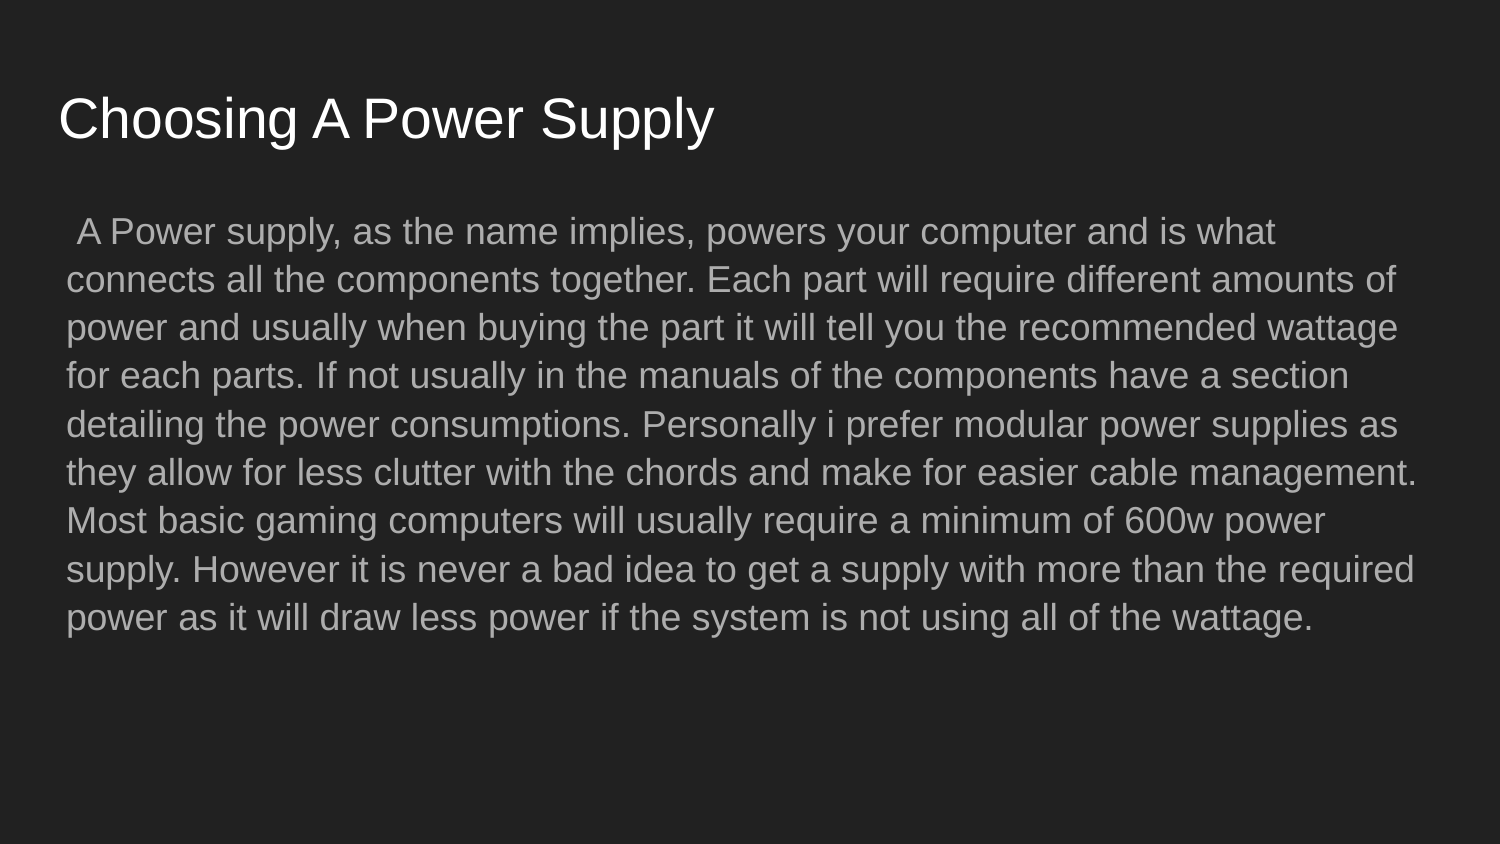

# Choosing A Power Supply
 A Power supply, as the name implies, powers your computer and is what connects all the components together. Each part will require different amounts of power and usually when buying the part it will tell you the recommended wattage for each parts. If not usually in the manuals of the components have a section detailing the power consumptions. Personally i prefer modular power supplies as they allow for less clutter with the chords and make for easier cable management. Most basic gaming computers will usually require a minimum of 600w power supply. However it is never a bad idea to get a supply with more than the required power as it will draw less power if the system is not using all of the wattage.